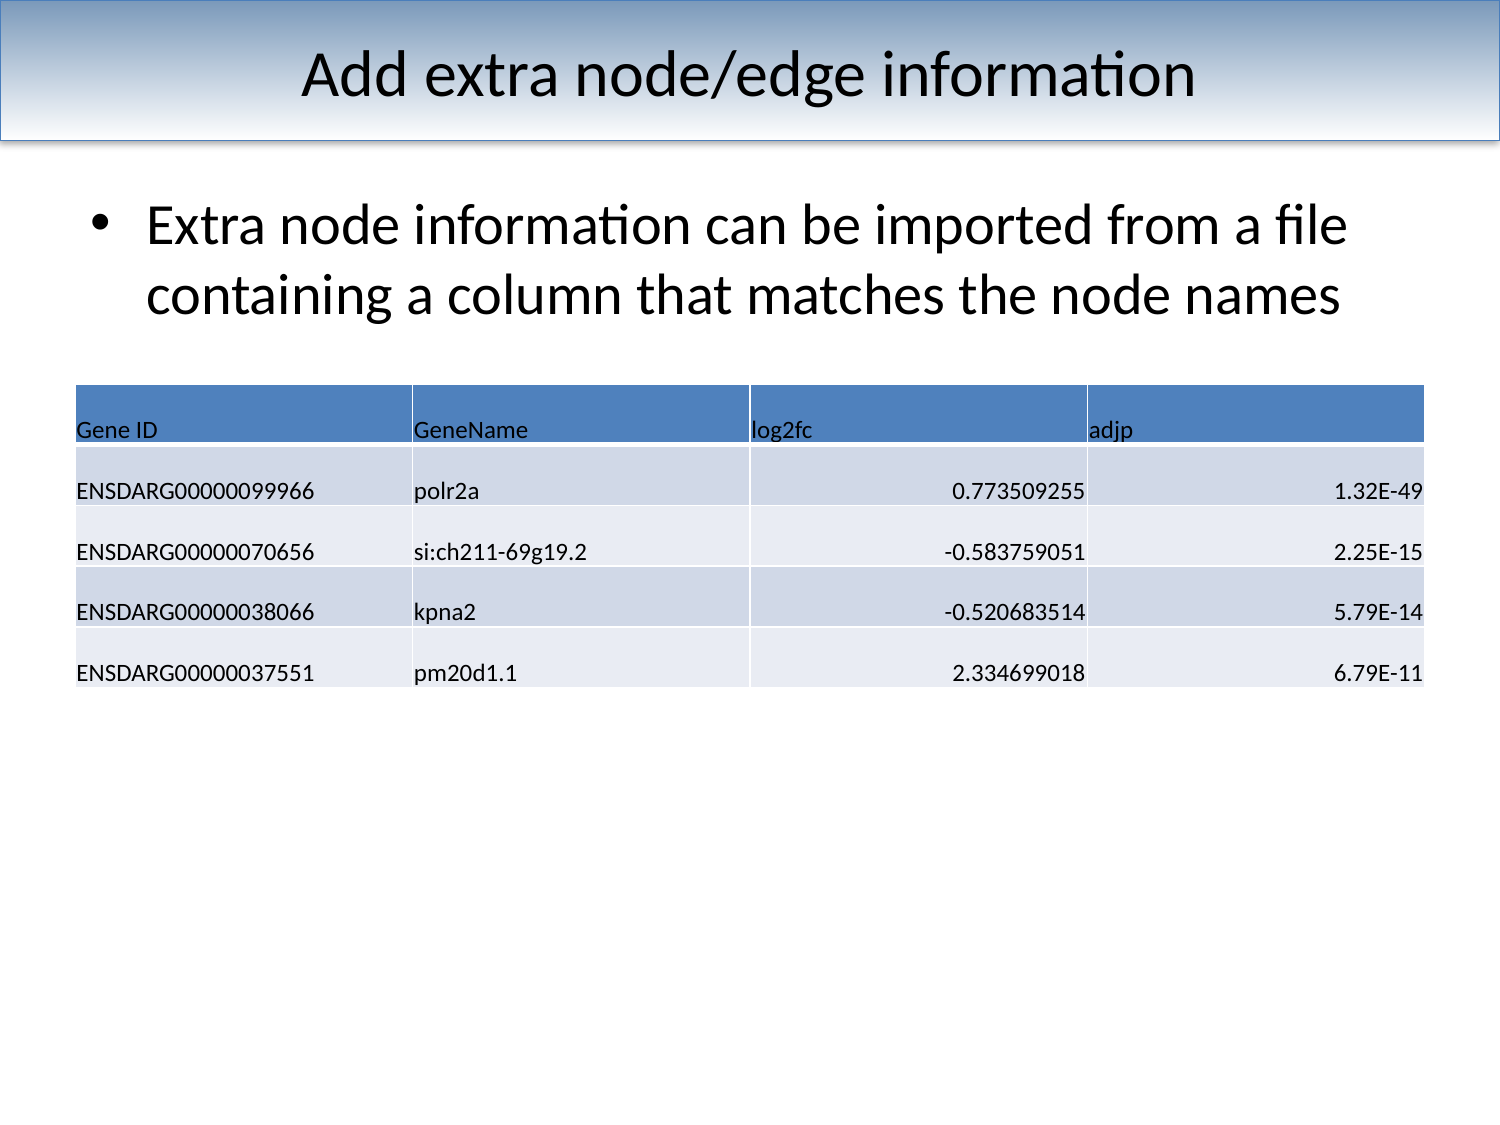

# Add extra node/edge information
Extra node information can be imported from a file containing a column that matches the node names
| Gene ID | GeneName | log2fc | adjp |
| --- | --- | --- | --- |
| ENSDARG00000099966 | polr2a | 0.773509255 | 1.32E-49 |
| ENSDARG00000070656 | si:ch211-69g19.2 | -0.583759051 | 2.25E-15 |
| ENSDARG00000038066 | kpna2 | -0.520683514 | 5.79E-14 |
| ENSDARG00000037551 | pm20d1.1 | 2.334699018 | 6.79E-11 |